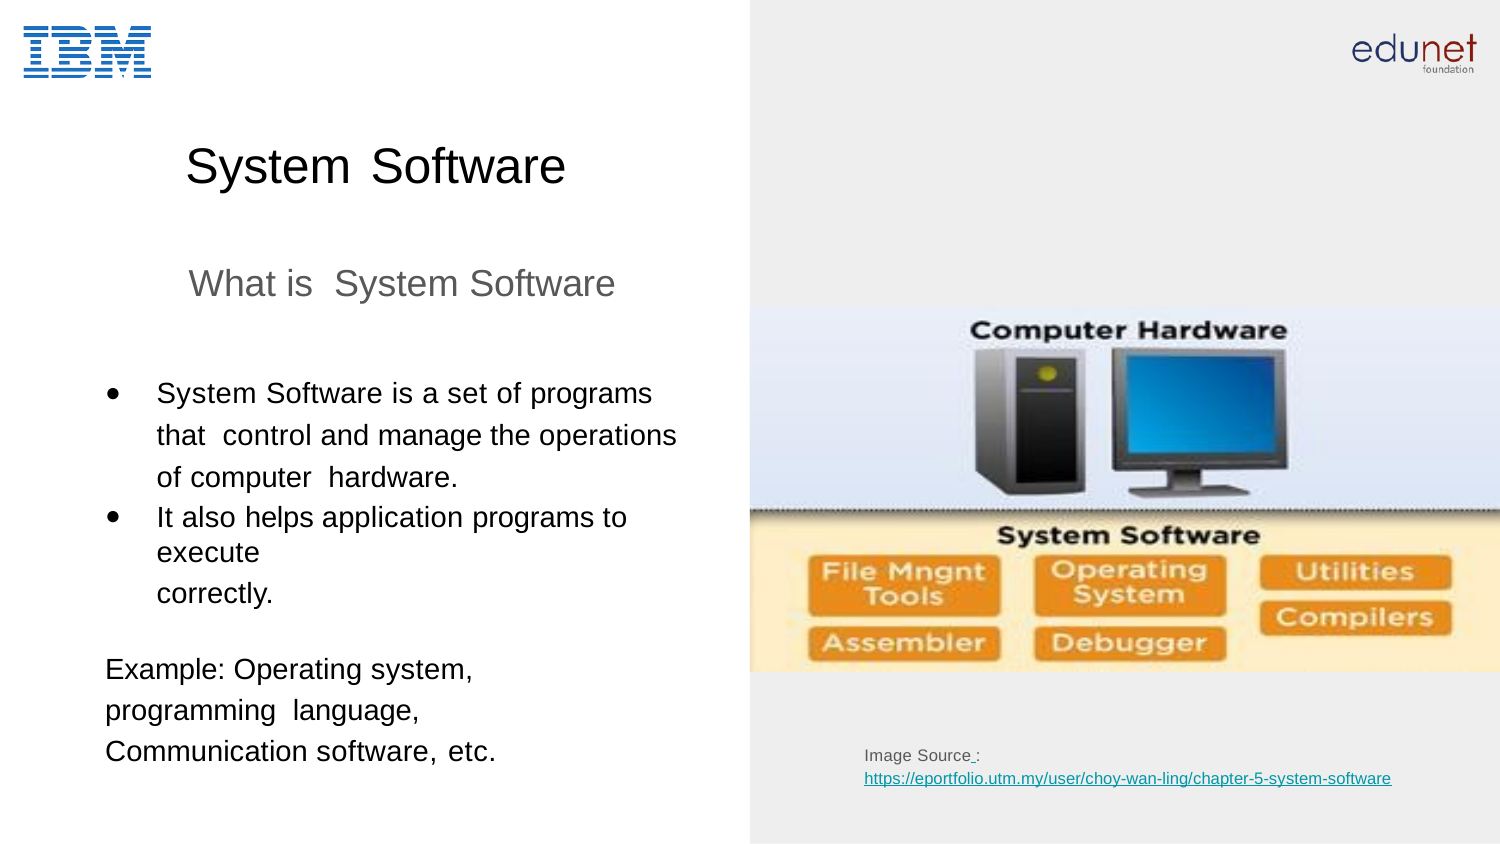

# System Software
What is  System Software

System Software is a set of programs that  control and manage the operations of computer  hardware.
It also helps application programs to execute
correctly.

Example: Operating system, programming  language, Communication software, etc.
Image Source : https://eportfolio.utm.my/user/choy-wan-ling/chapter-5-system-software